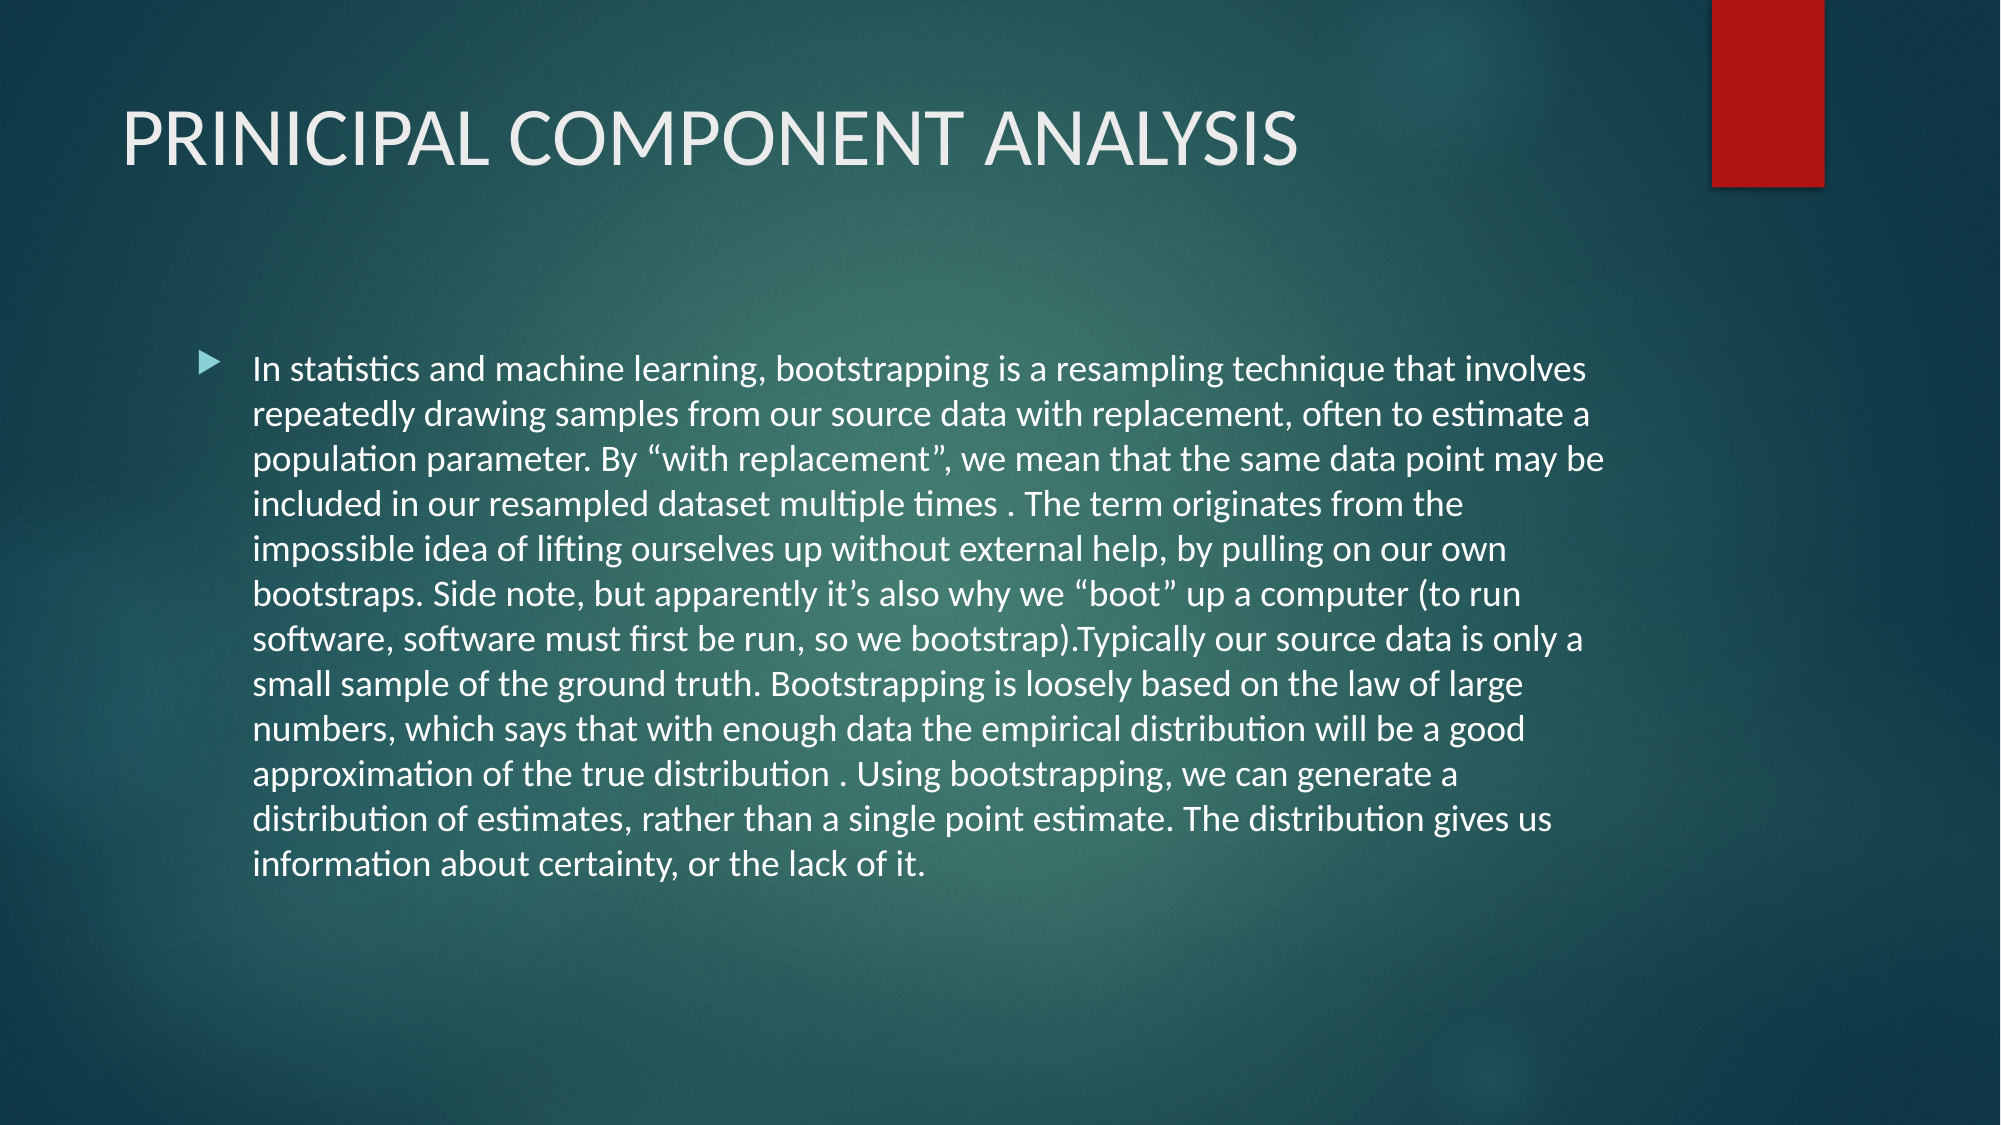

# PRINICIPAL COMPONENT ANALYSIS
In statistics and machine learning, bootstrapping is a resampling technique that involves repeatedly drawing samples from our source data with replacement, often to estimate a population parameter. By “with replacement”, we mean that the same data point may be included in our resampled dataset multiple times . The term originates from the impossible idea of lifting ourselves up without external help, by pulling on our own bootstraps. Side note, but apparently it’s also why we “boot” up a computer (to run software, software must first be run, so we bootstrap).Typically our source data is only a small sample of the ground truth. Bootstrapping is loosely based on the law of large numbers, which says that with enough data the empirical distribution will be a good approximation of the true distribution . Using bootstrapping, we can generate a distribution of estimates, rather than a single point estimate. The distribution gives us information about certainty, or the lack of it.